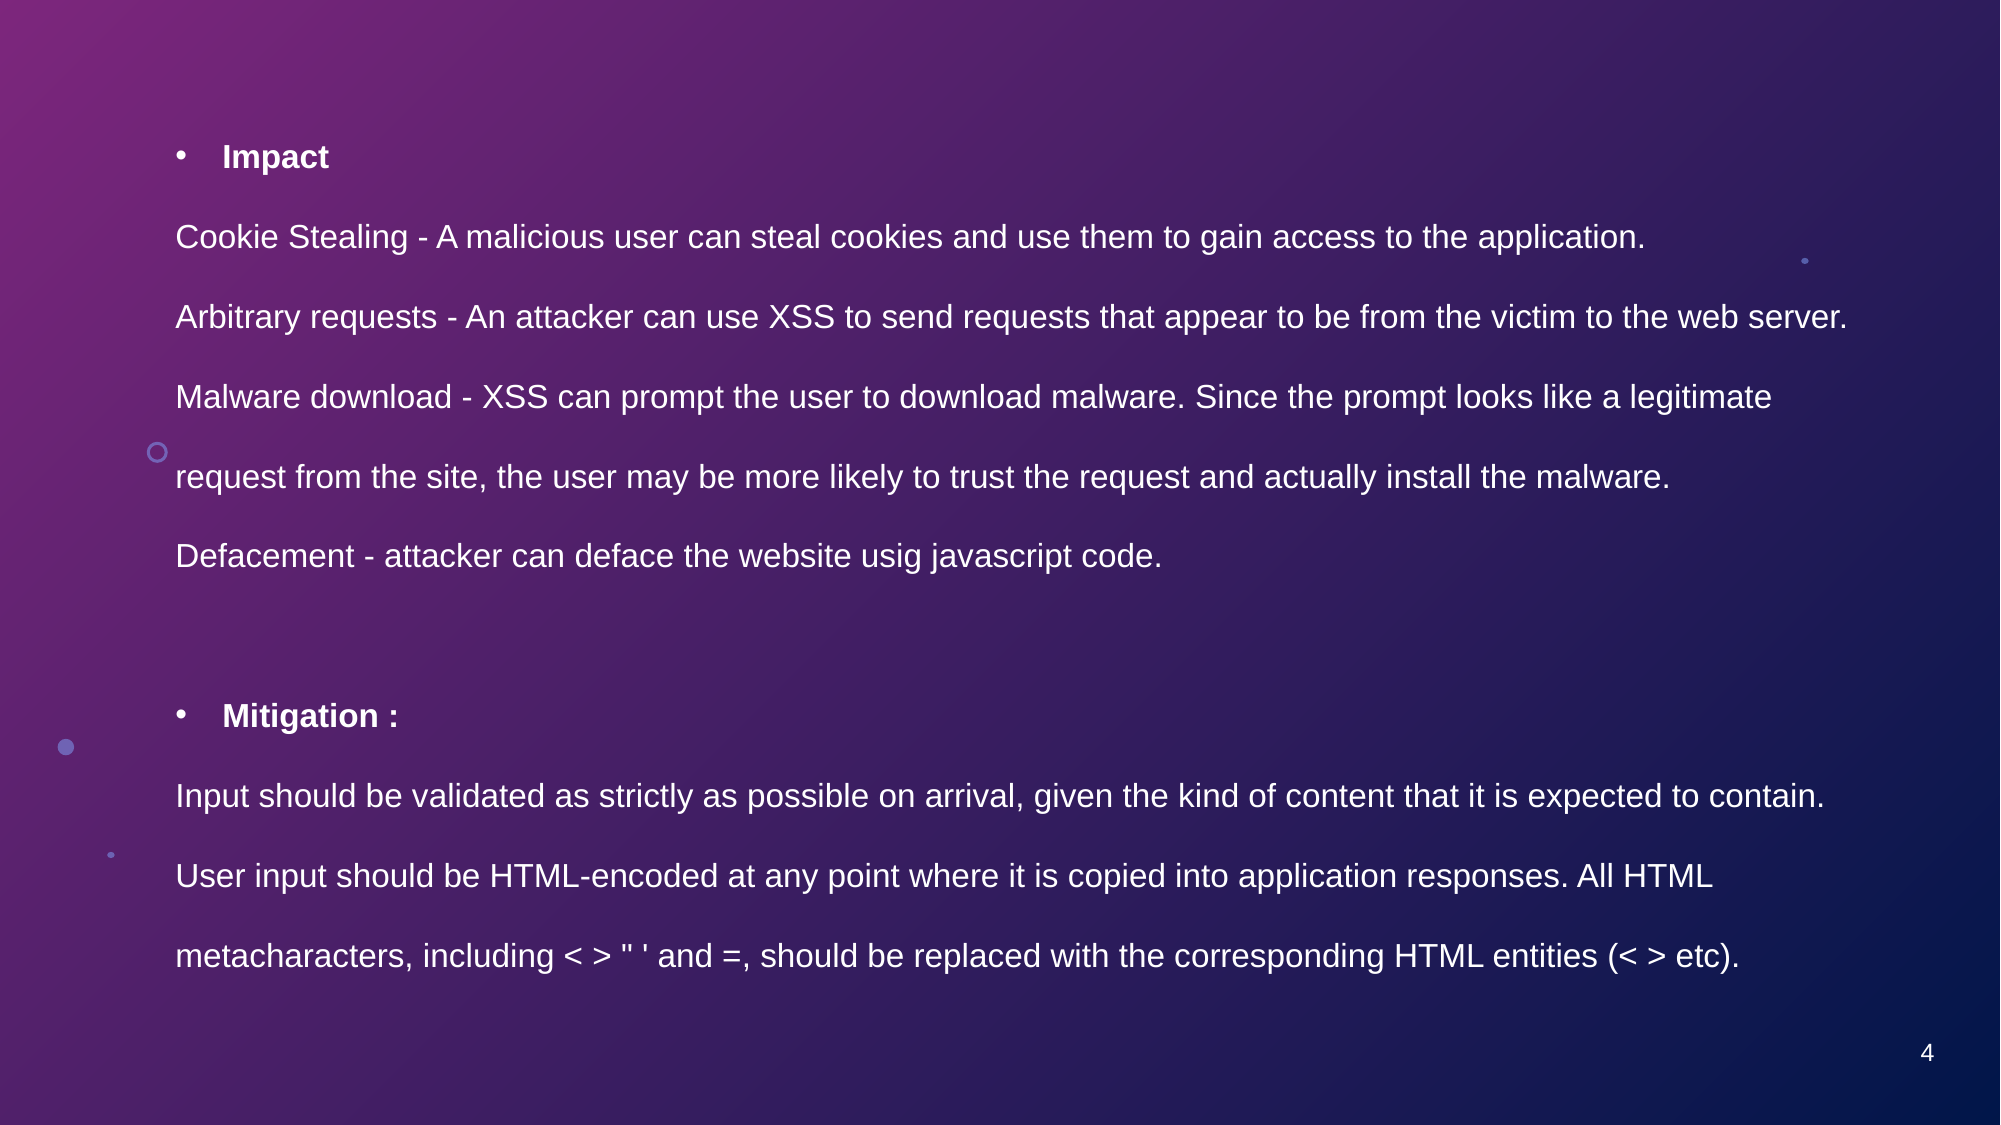

Impact
Cookie Stealing - A malicious user can steal cookies and use them to gain access to the application.
Arbitrary requests - An attacker can use XSS to send requests that appear to be from the victim to the web server.
Malware download - XSS can prompt the user to download malware. Since the prompt looks like a legitimate request from the site, the user may be more likely to trust the request and actually install the malware.
Defacement - attacker can deface the website usig javascript code.

Mitigation :
Input should be validated as strictly as possible on arrival, given the kind of content that it is expected to contain.
User input should be HTML-encoded at any point where it is copied into application responses. All HTML metacharacters, including < > " ' and =, should be replaced with the corresponding HTML entities (< > etc).
4